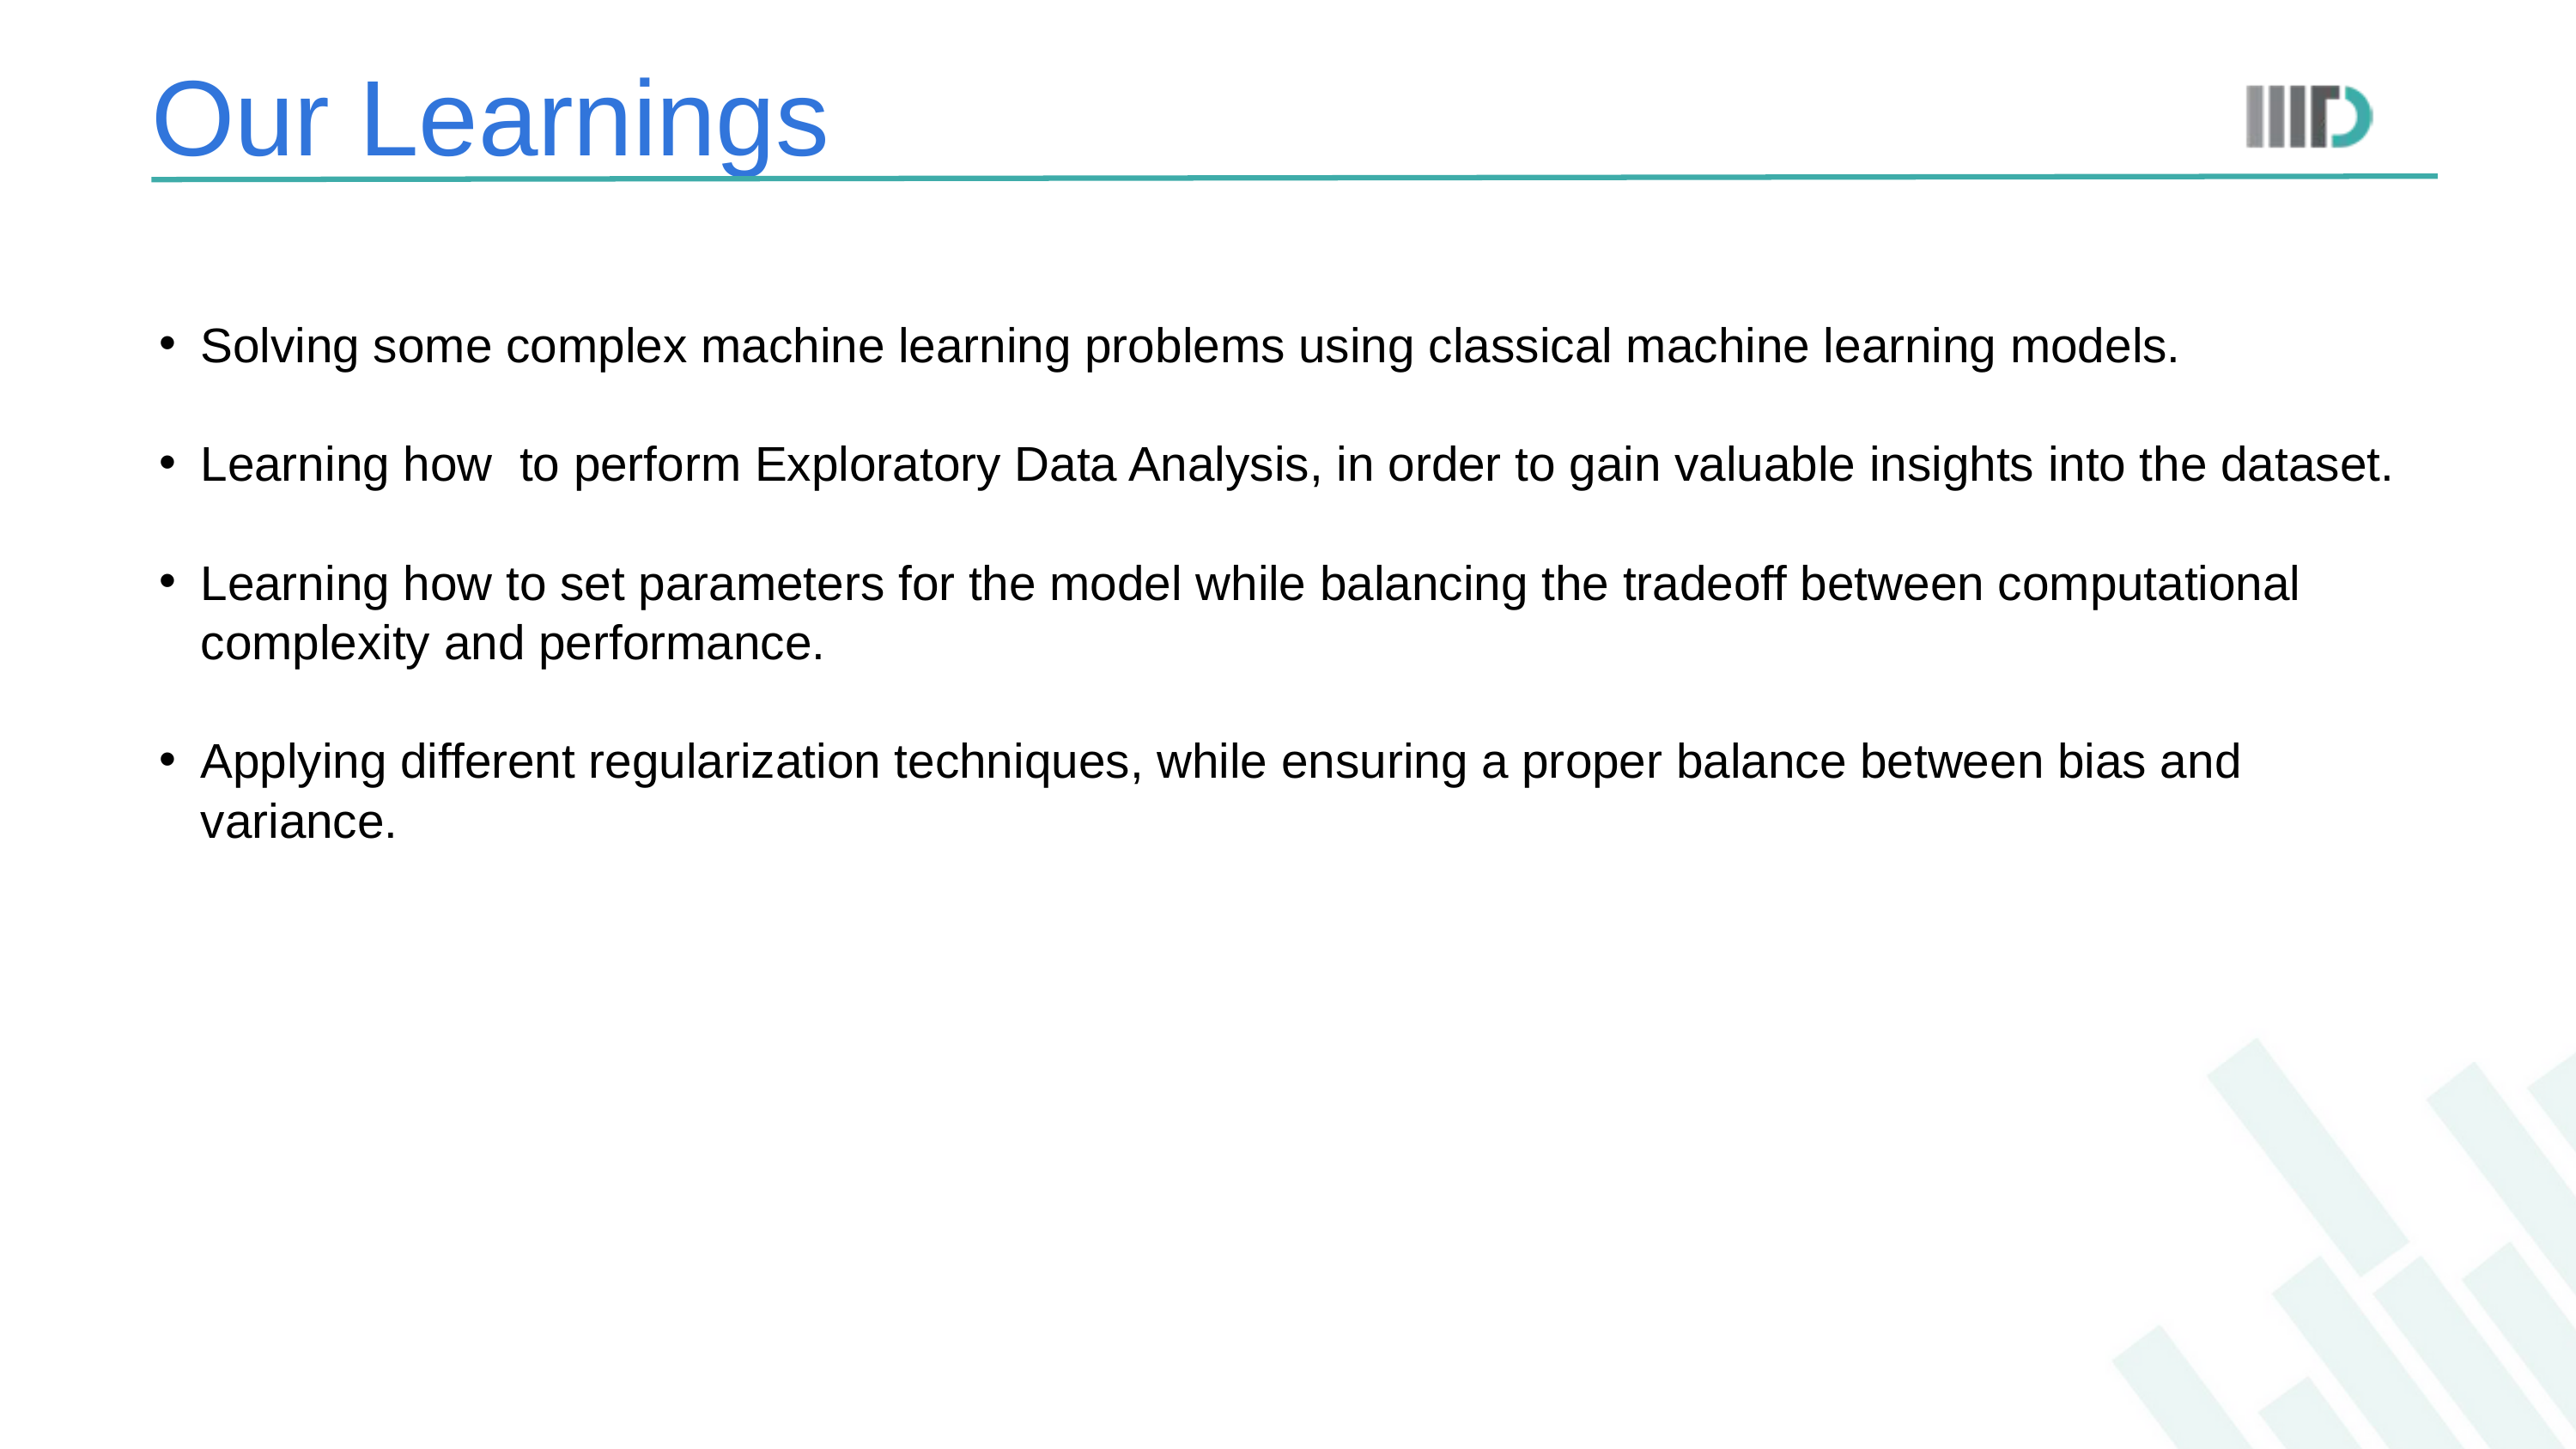

Our Learnings

Solving some complex machine learning problems using classical machine learning models.

Learning how  to perform Exploratory Data Analysis, in order to gain valuable insights into the dataset.

Learning how to set parameters for the model while balancing the tradeoff between computational complexity and performance.

Applying different regularization techniques, while ensuring a proper balance between bias and variance.